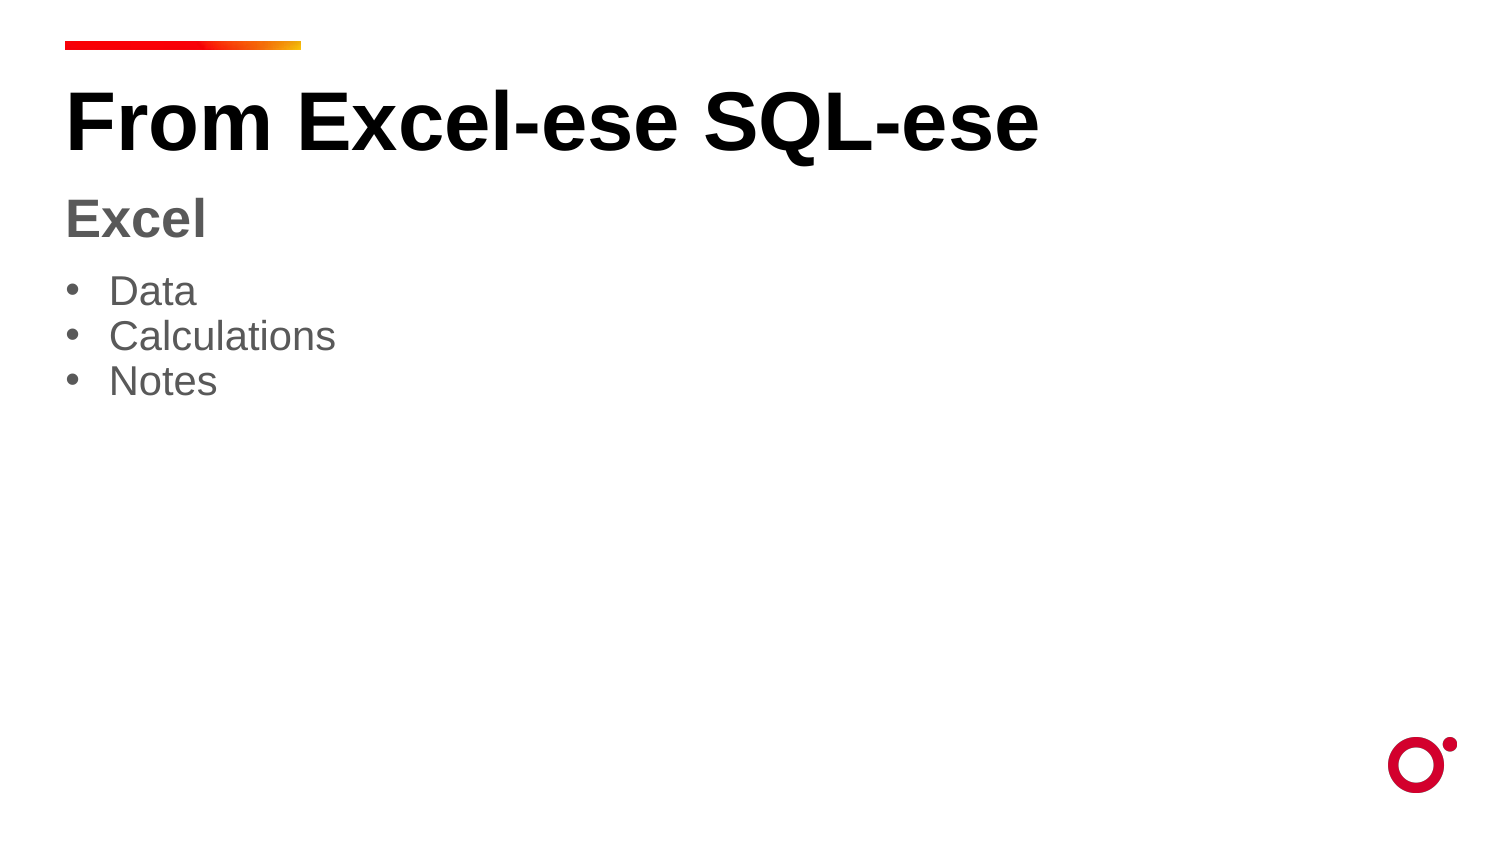

From Excel-ese SQL-ese
Excel

Data
Calculations
Notes